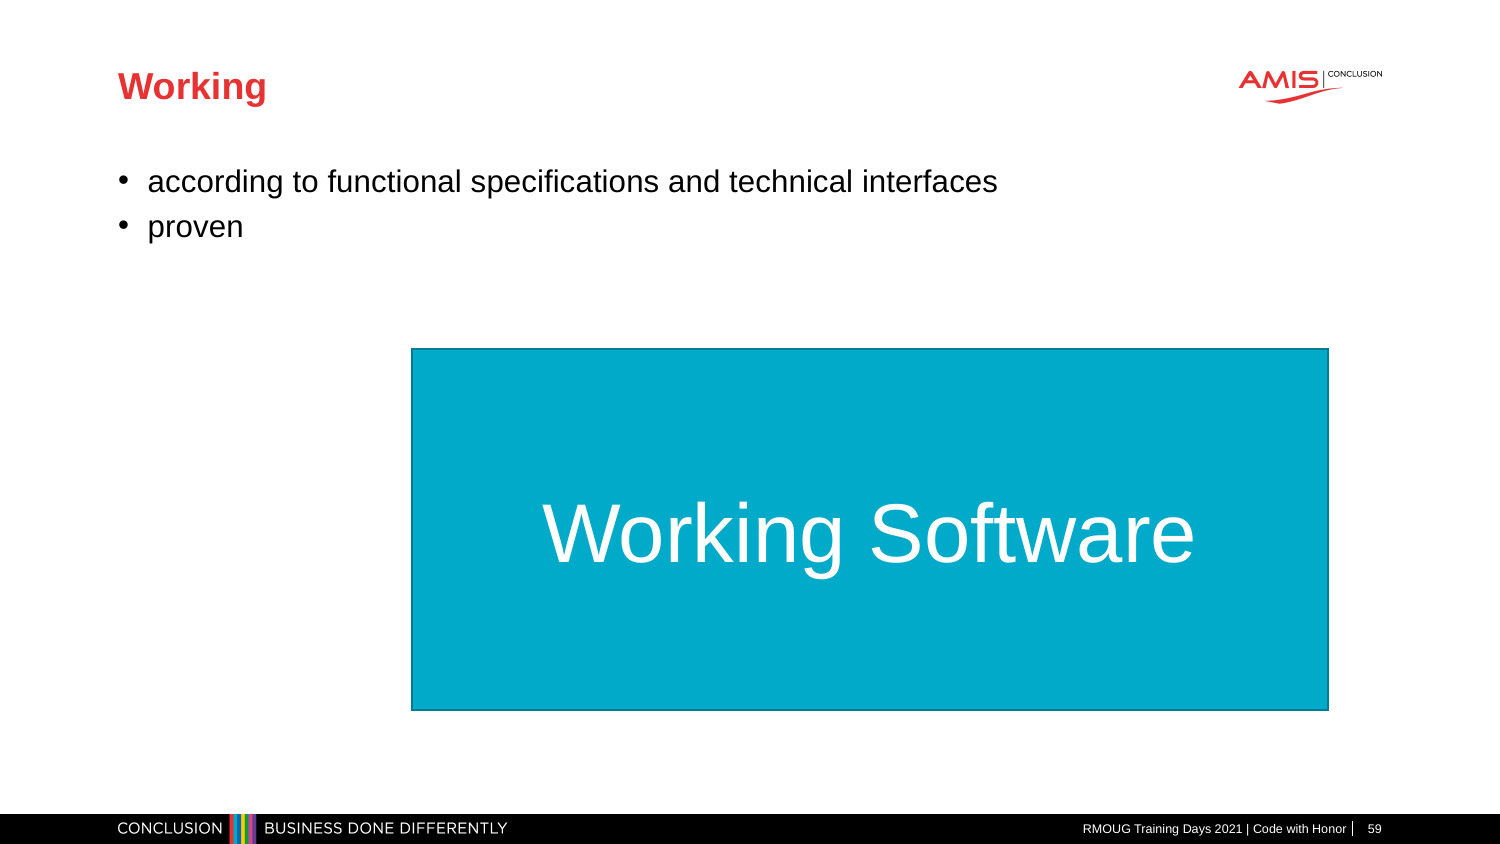

# Working
according to functional specifications and technical interfaces
proven
Working Software
RMOUG Training Days 2021 | Code with Honor
59